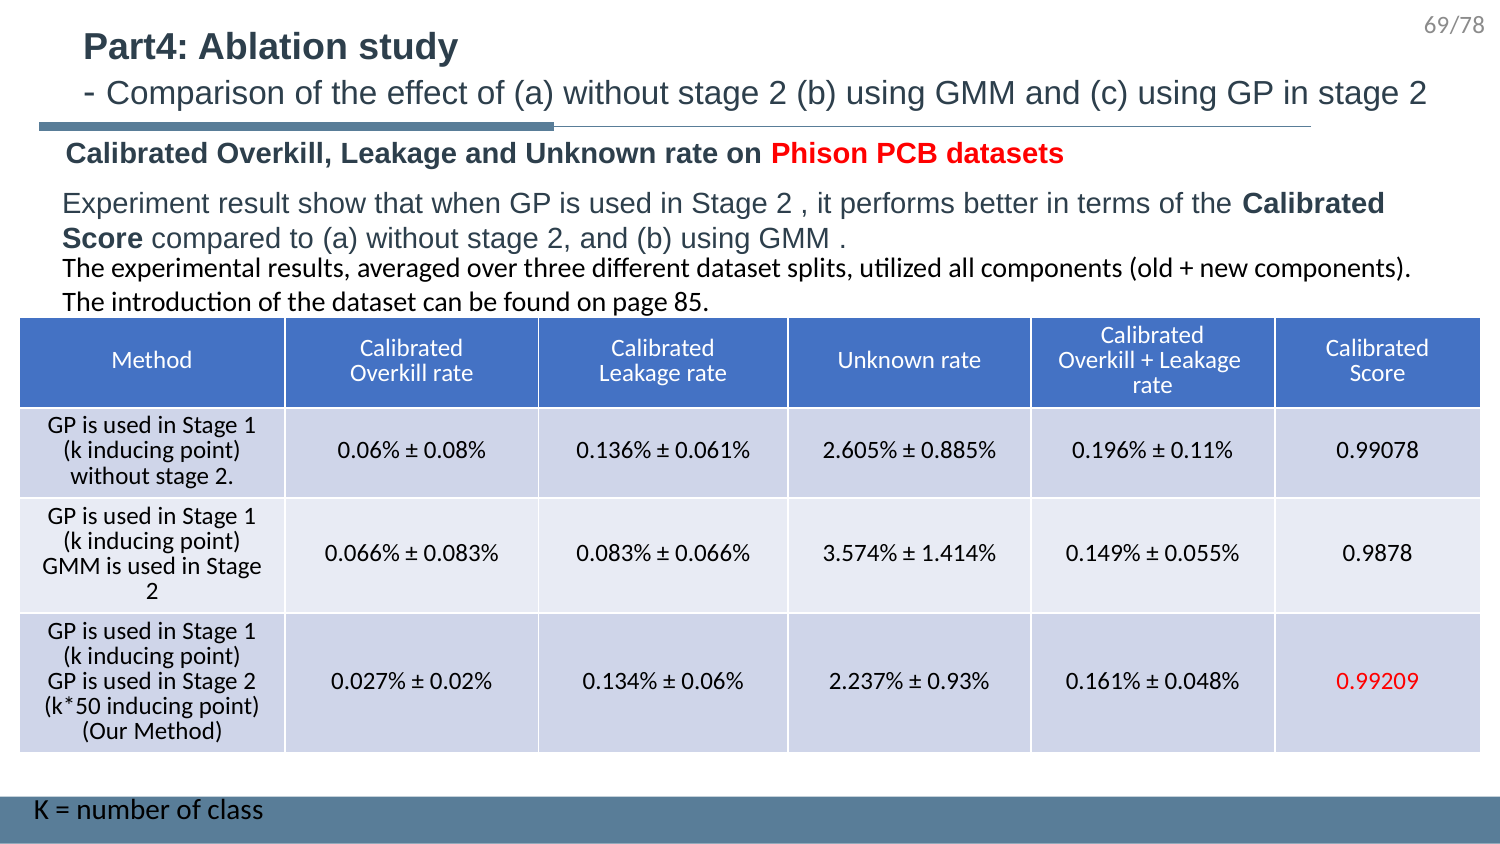

69
/78
Part4: Ablation study
- Comparison of the effect of (a) without stage 2 (b) using GMM and (c) using GP in stage 2
Calibrated Overkill, Leakage and Unknown rate on Phison PCB datasets
Experiment result show that when GP is used in Stage 2 , it performs better in terms of the Calibrated Score compared to (a) without stage 2, and (b) using GMM .
The experimental results, averaged over three different dataset splits, utilized all components (old + new components).
The introduction of the dataset can be found on page 85.
| Method | Calibrated Overkill rate | Calibrated Leakage rate | Unknown rate | Calibrated Overkill + Leakage rate | Calibrated Score |
| --- | --- | --- | --- | --- | --- |
| GP is used in Stage 1 (k inducing point) without stage 2. | 0.06% ± 0.08% | 0.136% ± 0.061% | 2.605% ± 0.885% | 0.196% ± 0.11% | 0.99078 |
| GP is used in Stage 1 (k inducing point) GMM is used in Stage 2 | 0.066% ± 0.083% | 0.083% ± 0.066% | 3.574% ± 1.414% | 0.149% ± 0.055% | 0.9878 |
| GP is used in Stage 1 (k inducing point) GP is used in Stage 2 (k\*50 inducing point) (Our Method) | 0.027% ± 0.02% | 0.134% ± 0.06% | 2.237% ± 0.93% | 0.161% ± 0.048% | 0.99209 |
K = number of class